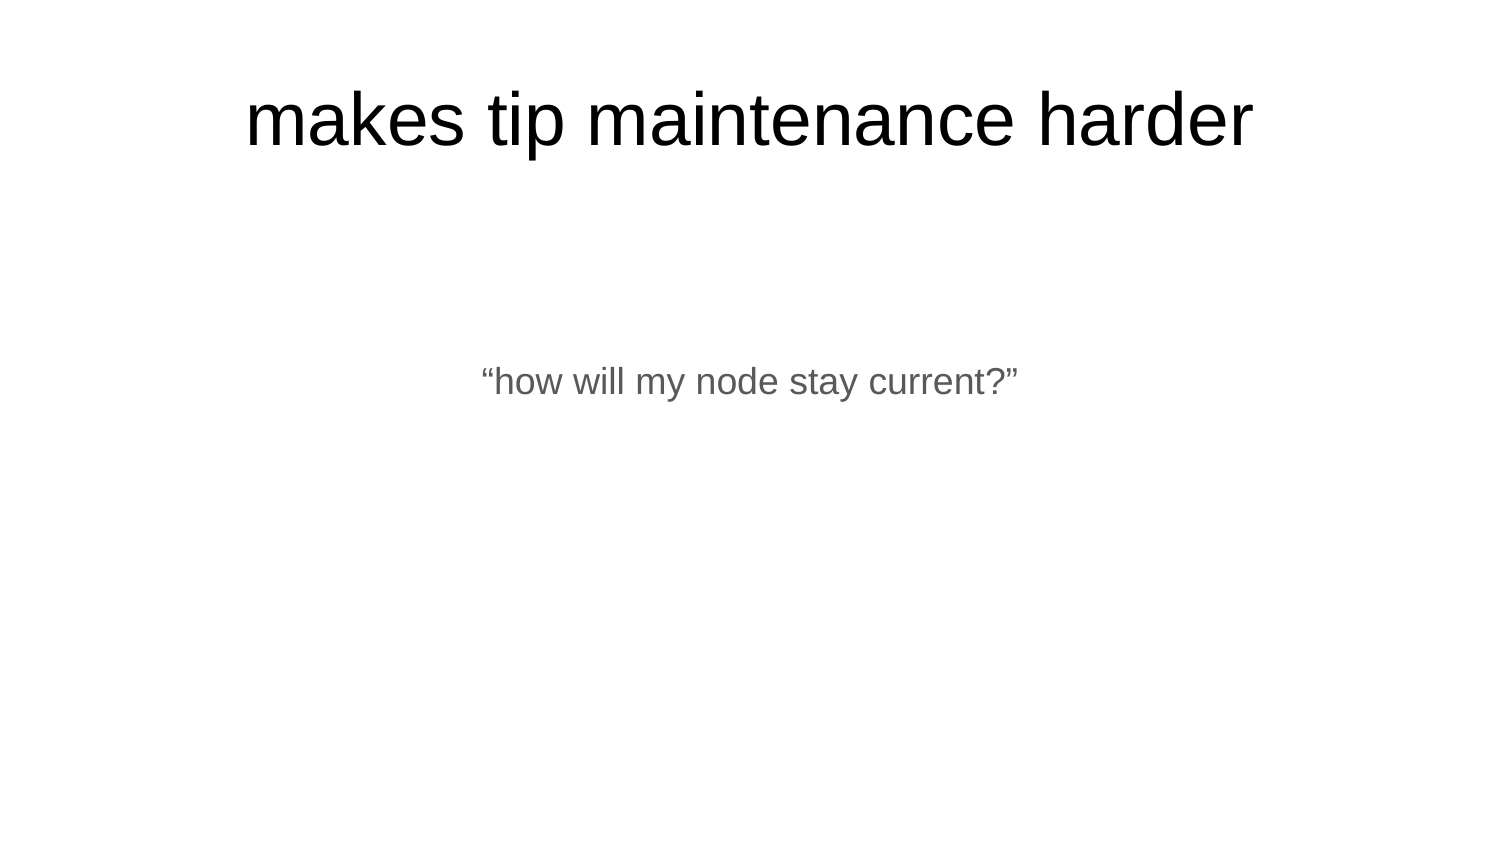

# makes tip maintenance harder
“how will my node stay current?”